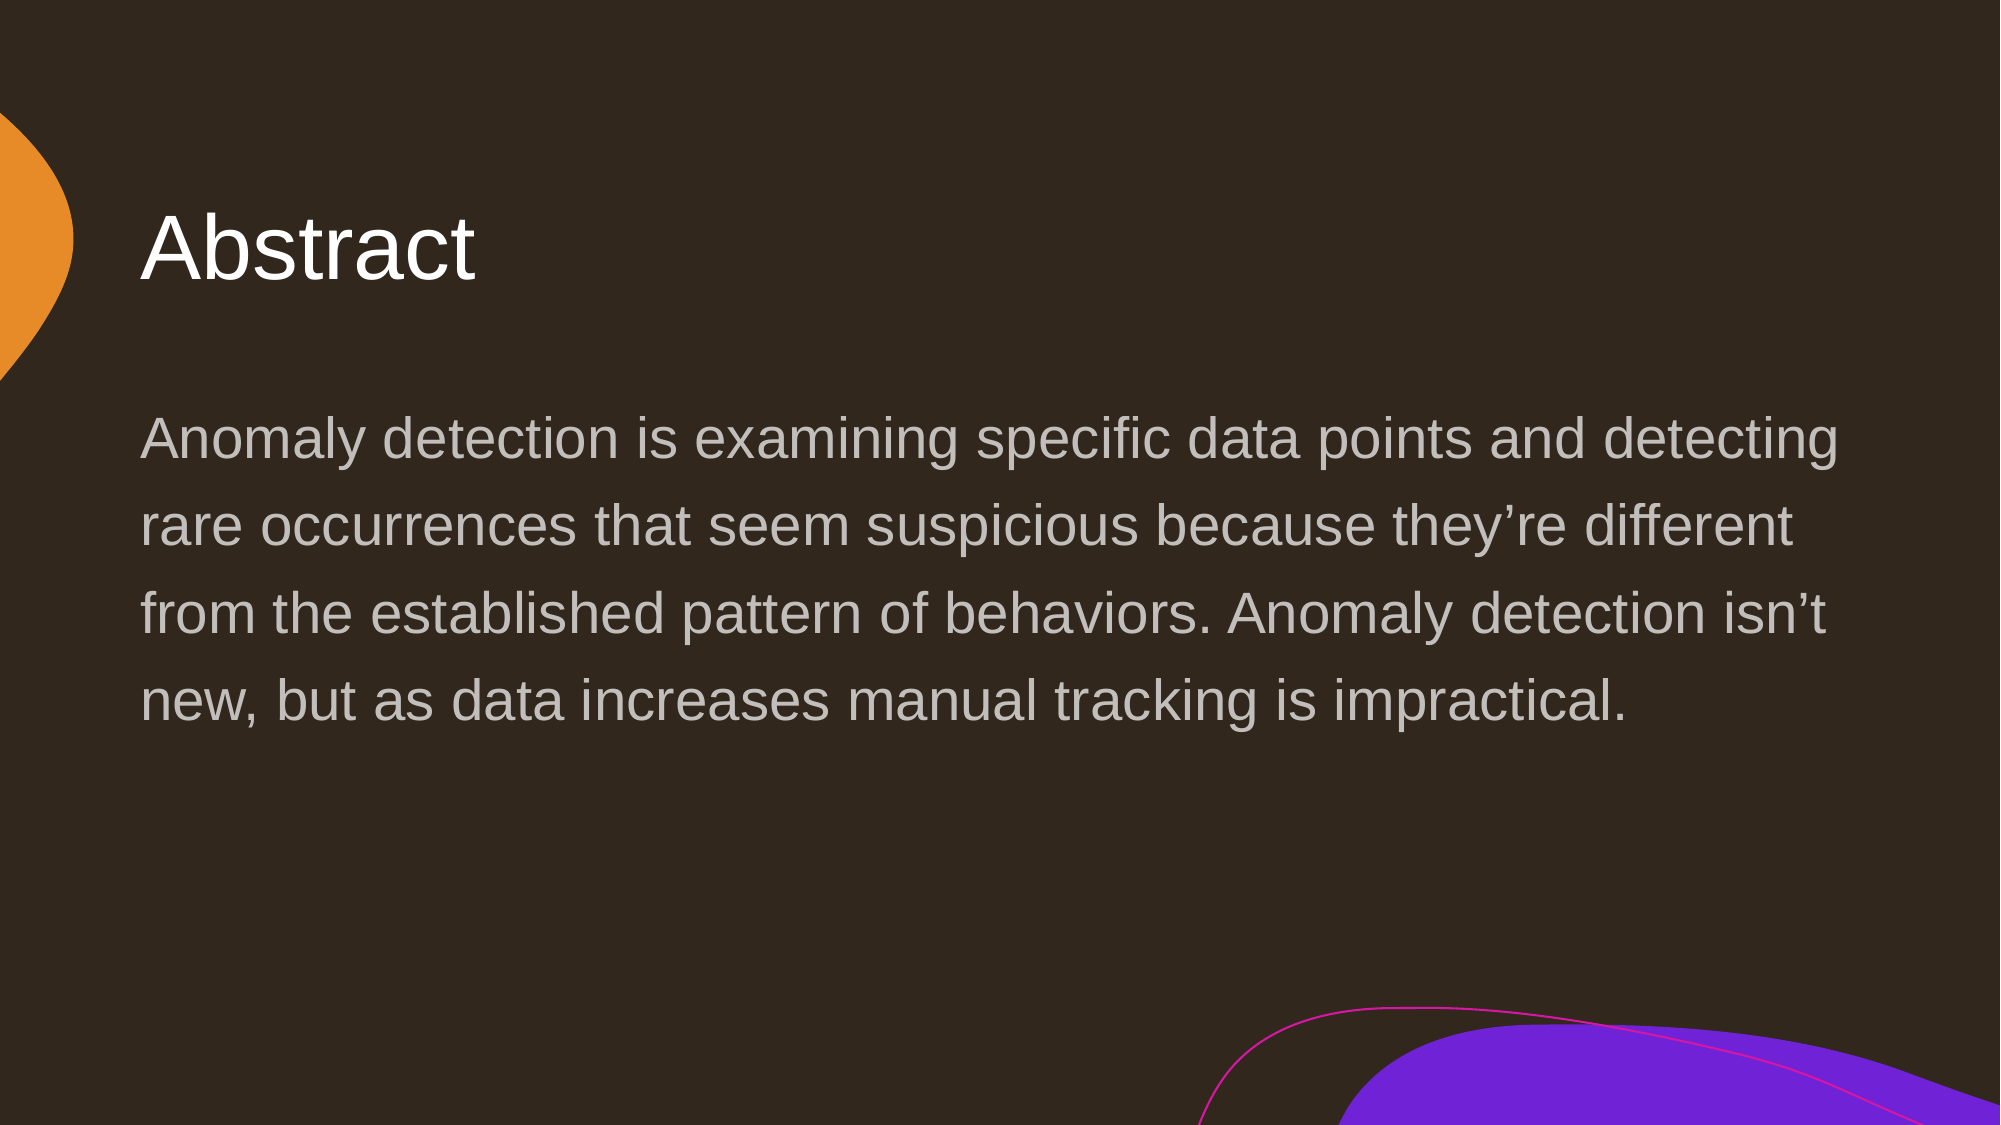

# Abstract
Anomaly detection is examining specific data points and detecting rare occurrences that seem suspicious because they’re different from the established pattern of behaviors. Anomaly detection isn’t new, but as data increases manual tracking is impractical.